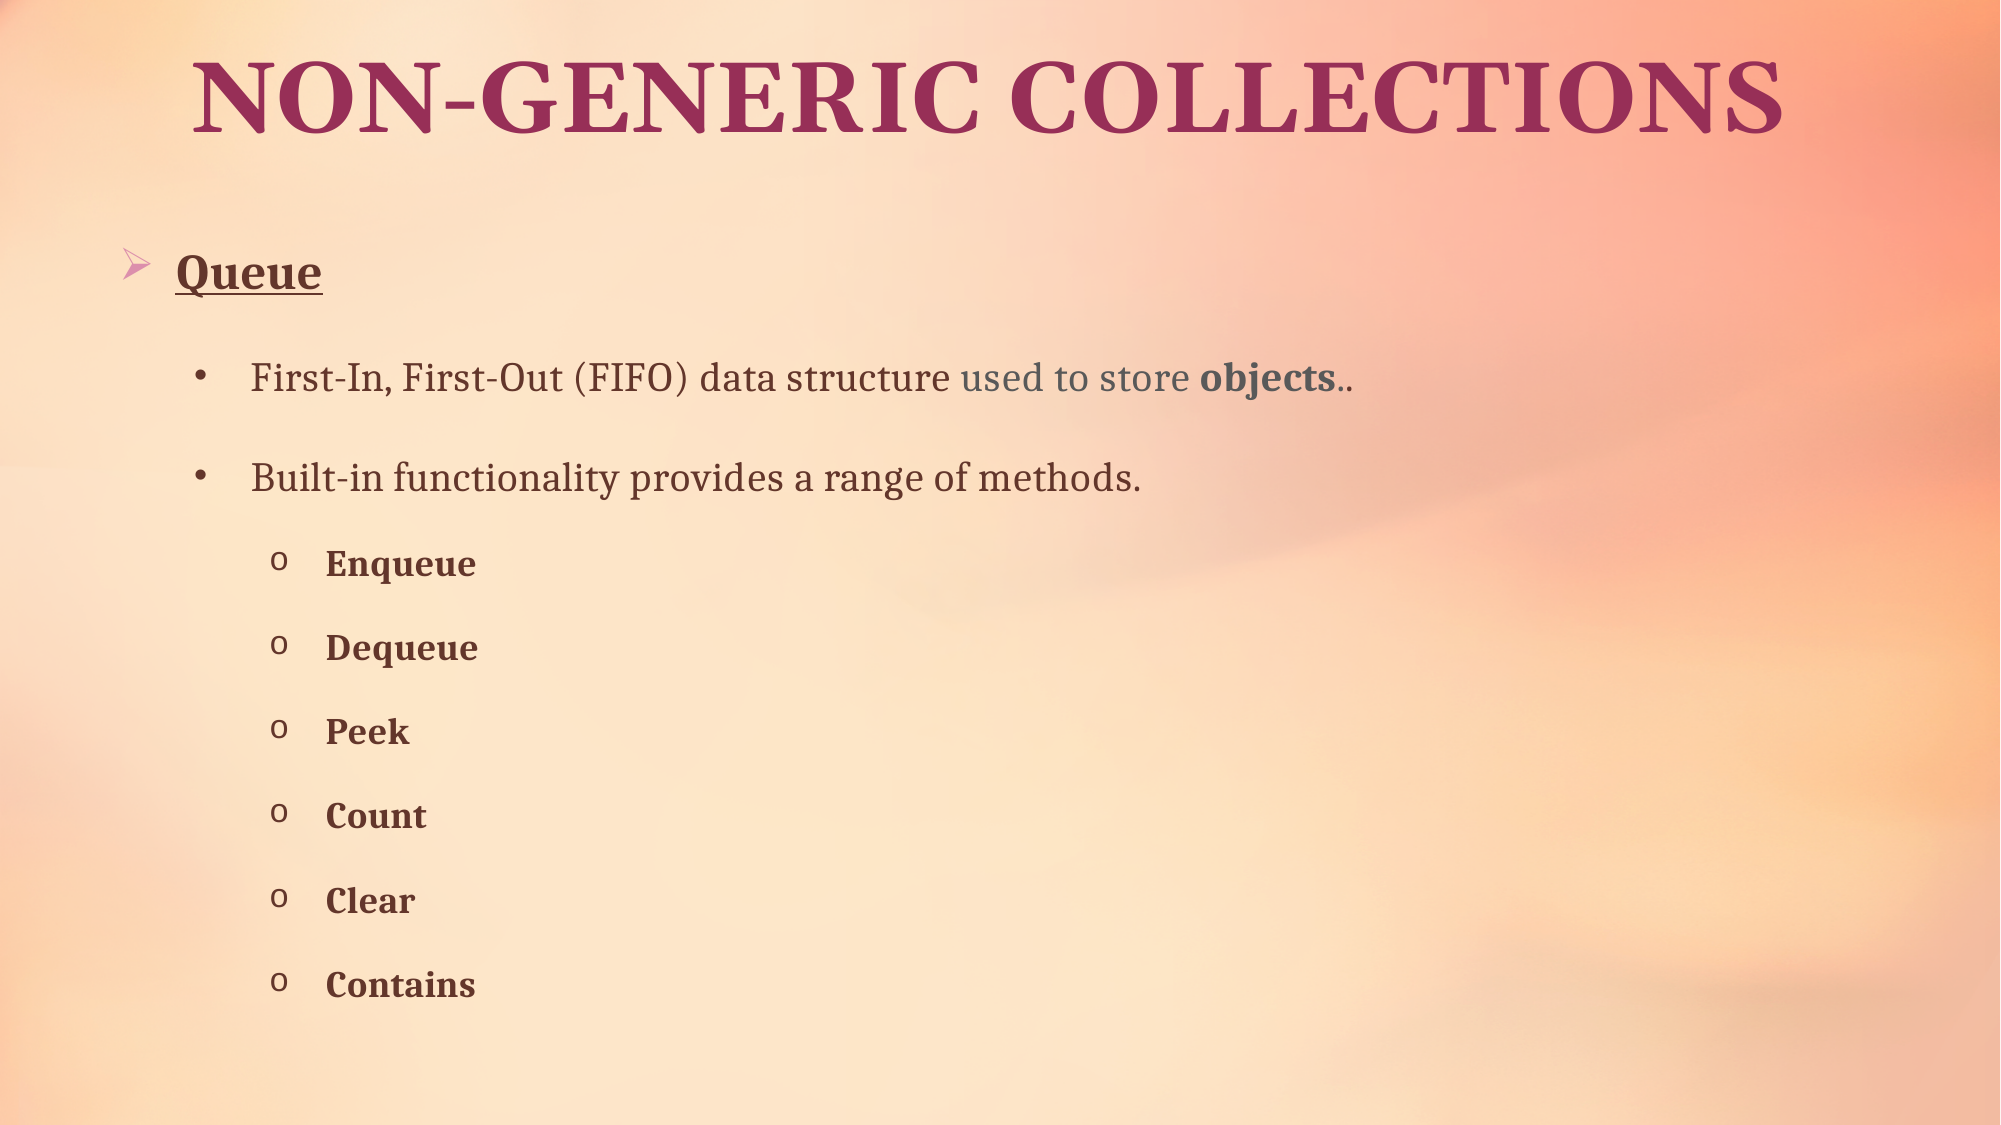

# NON-GENERIC COLLECTIONS
Queue
First-In, First-Out (FIFO) data structure used to store objects..
Built-in functionality provides a range of methods.
Enqueue
Dequeue
Peek
Count
Clear
Contains